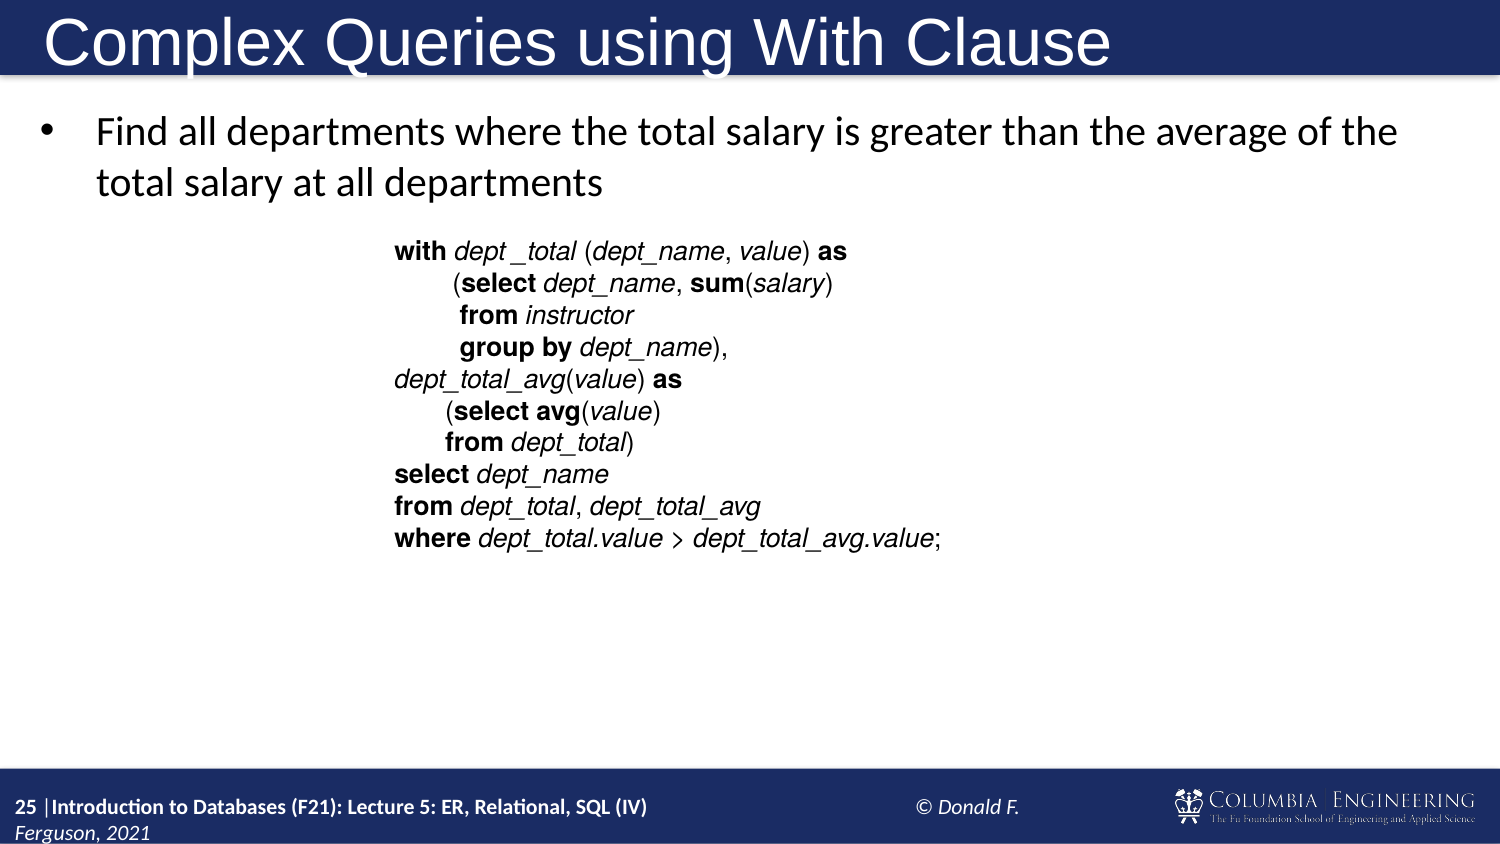

# Complex Queries using With Clause
Find all departments where the total salary is greater than the average of the total salary at all departments
with dept _total (dept_name, value) as
        (select dept_name, sum(salary)
         from instructor
         group by dept_name),
dept_total_avg(value) as
       (select avg(value)
       from dept_total)
select dept_name
from dept_total, dept_total_avg
where dept_total.value > dept_total_avg.value;